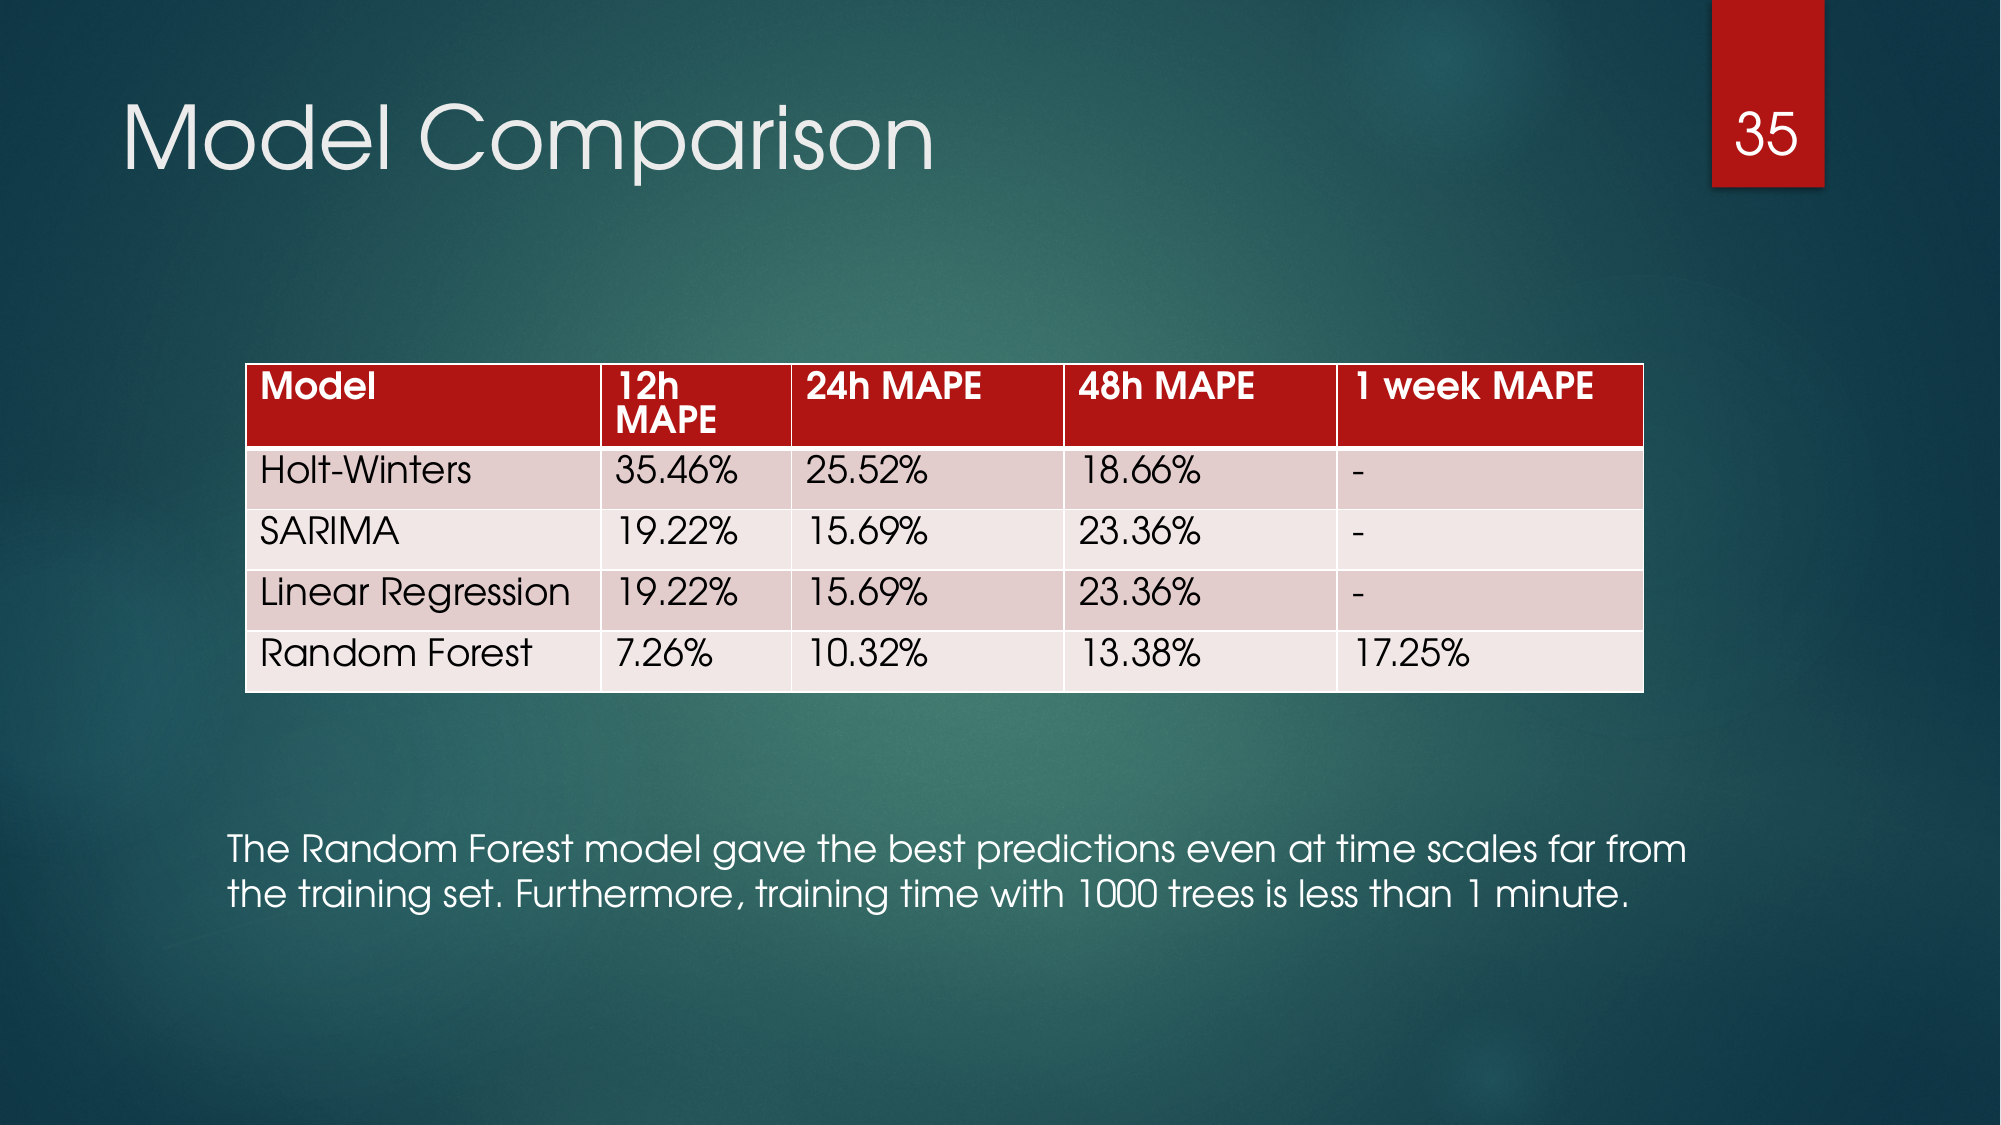

35
# Model Comparison
| Model | 12h MAPE | 24h MAPE | 48h MAPE | 1 week MAPE |
| --- | --- | --- | --- | --- |
| Holt-Winters | 35.46% | 25.52% | 18.66% | - |
| SARIMA | 19.22% | 15.69% | 23.36% | - |
| Linear Regression | 19.22% | 15.69% | 23.36% | - |
| Random Forest | 7.26% | 10.32% | 13.38% | 17.25% |
The Random Forest model gave the best predictions even at time scales far from the training set. Furthermore, training time with 1000 trees is less than 1 minute.